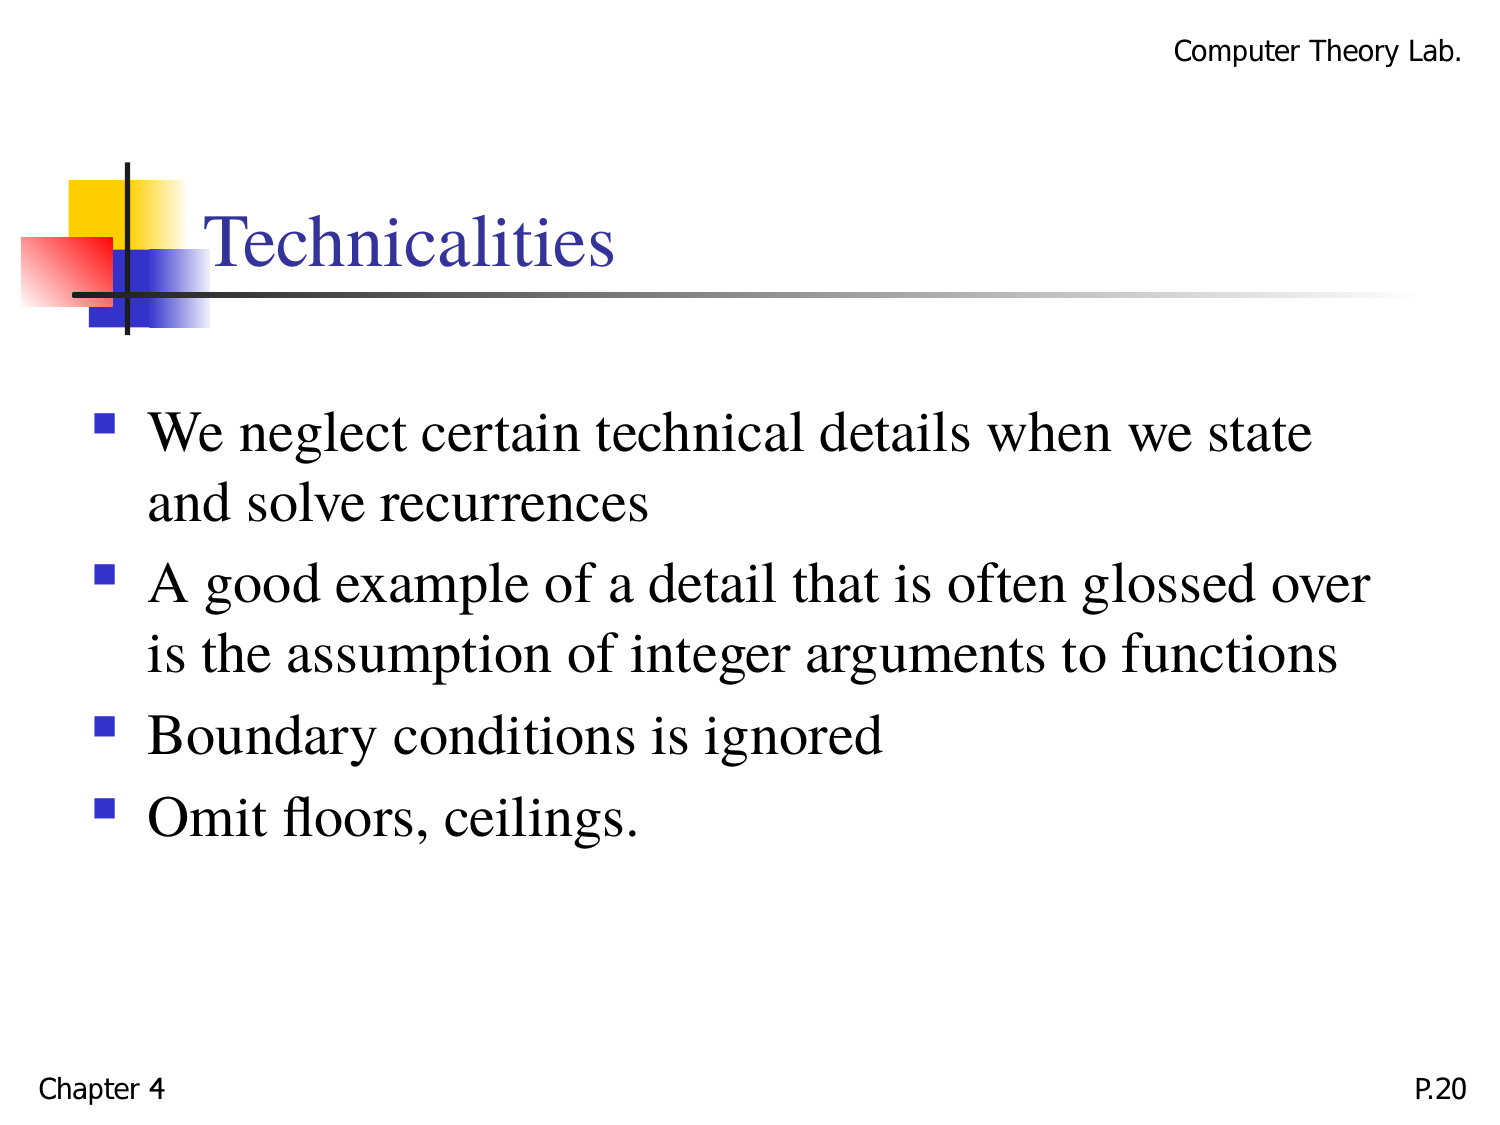

# Technicalities
We neglect certain technical details when we state and solve recurrences
A good example of a detail that is often glossed over is the assumption of integer arguments to functions
Boundary conditions is ignored
Omit floors, ceilings.
Chapter 4
P.20